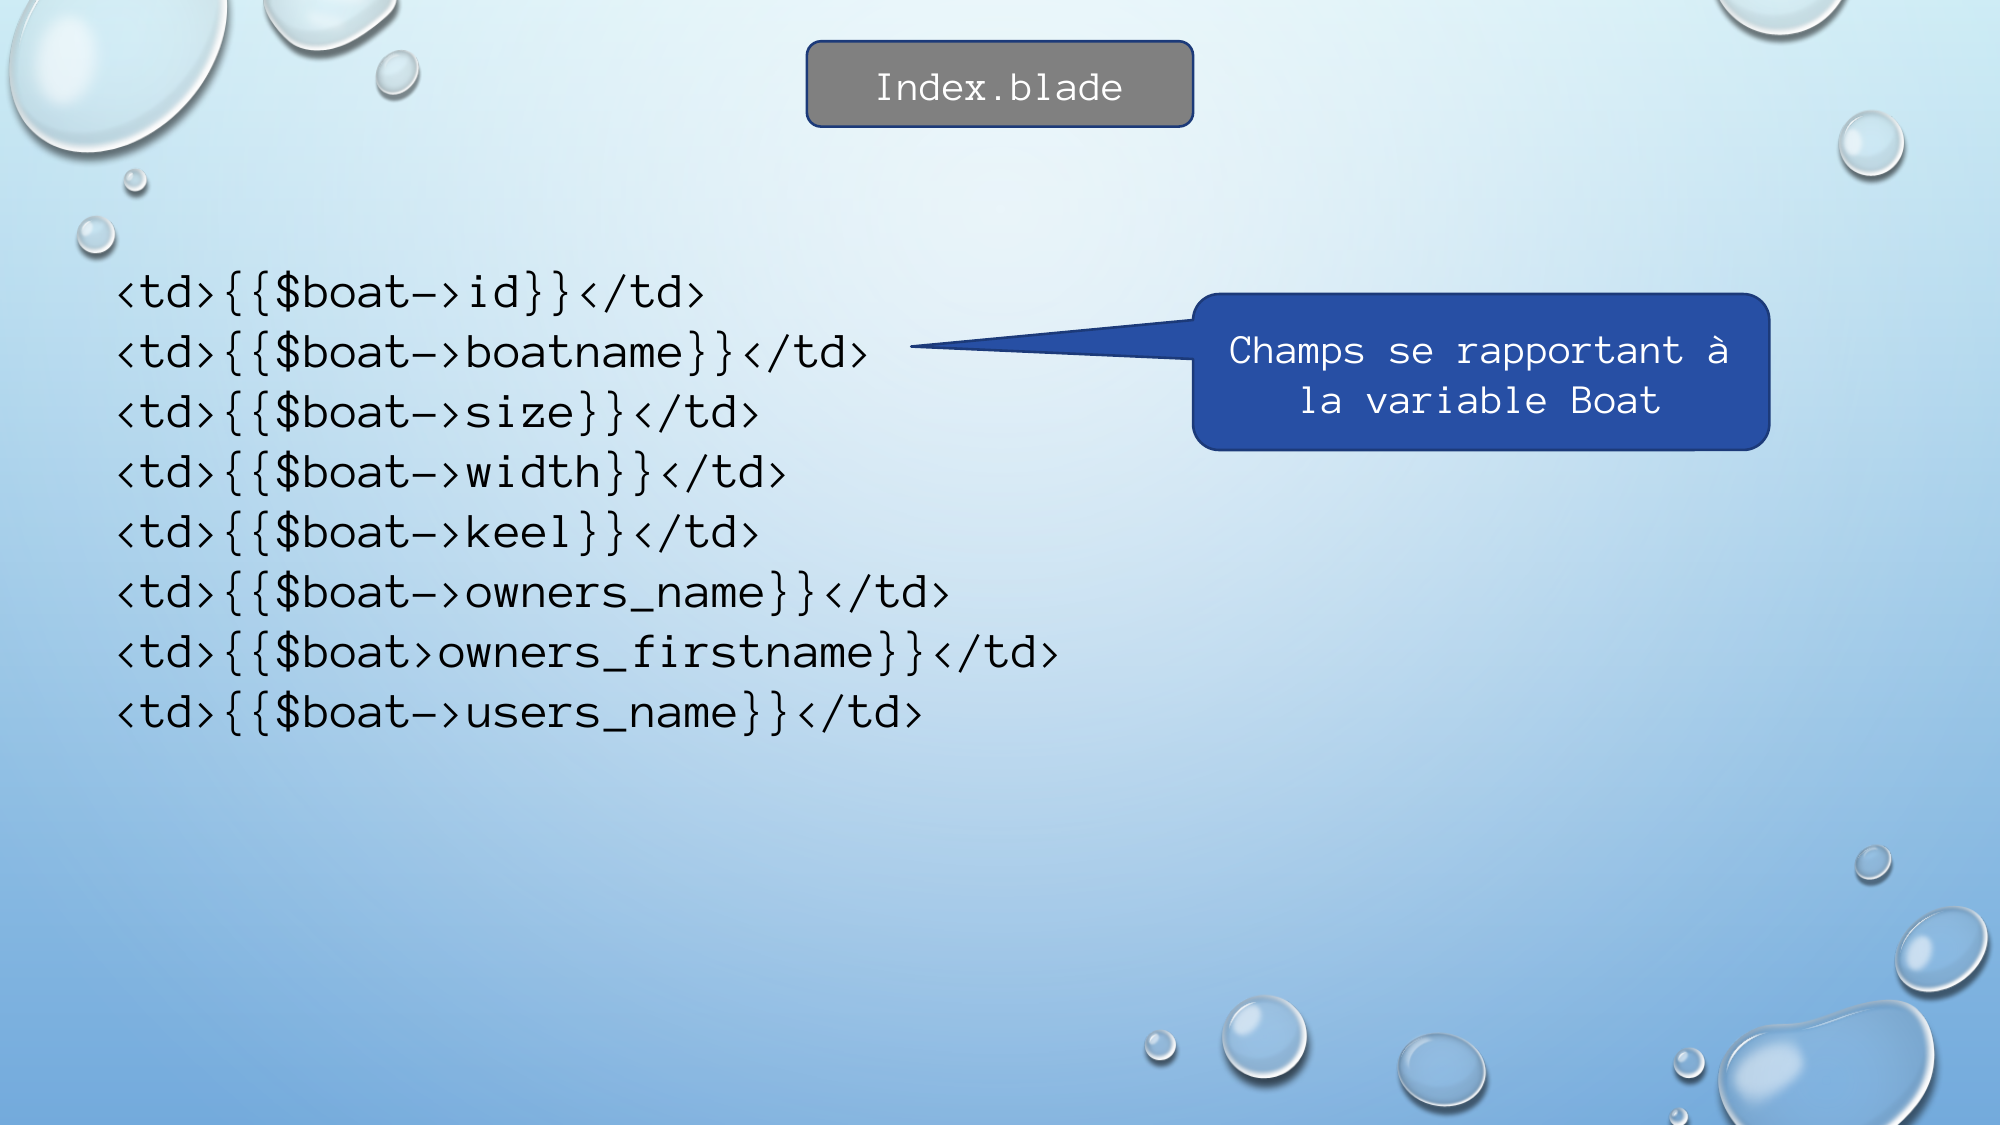

Index.blade
<td>{{$boat->id}}</td>
<td>{{$boat->boatname}}</td>
<td>{{$boat->size}}</td>
<td>{{$boat->width}}</td>
<td>{{$boat->keel}}</td>
<td>{{$boat->owners_name}}</td>
<td>{{$boat>owners_firstname}}</td>
<td>{{$boat->users_name}}</td>
Champs se rapportant à la variable Boat